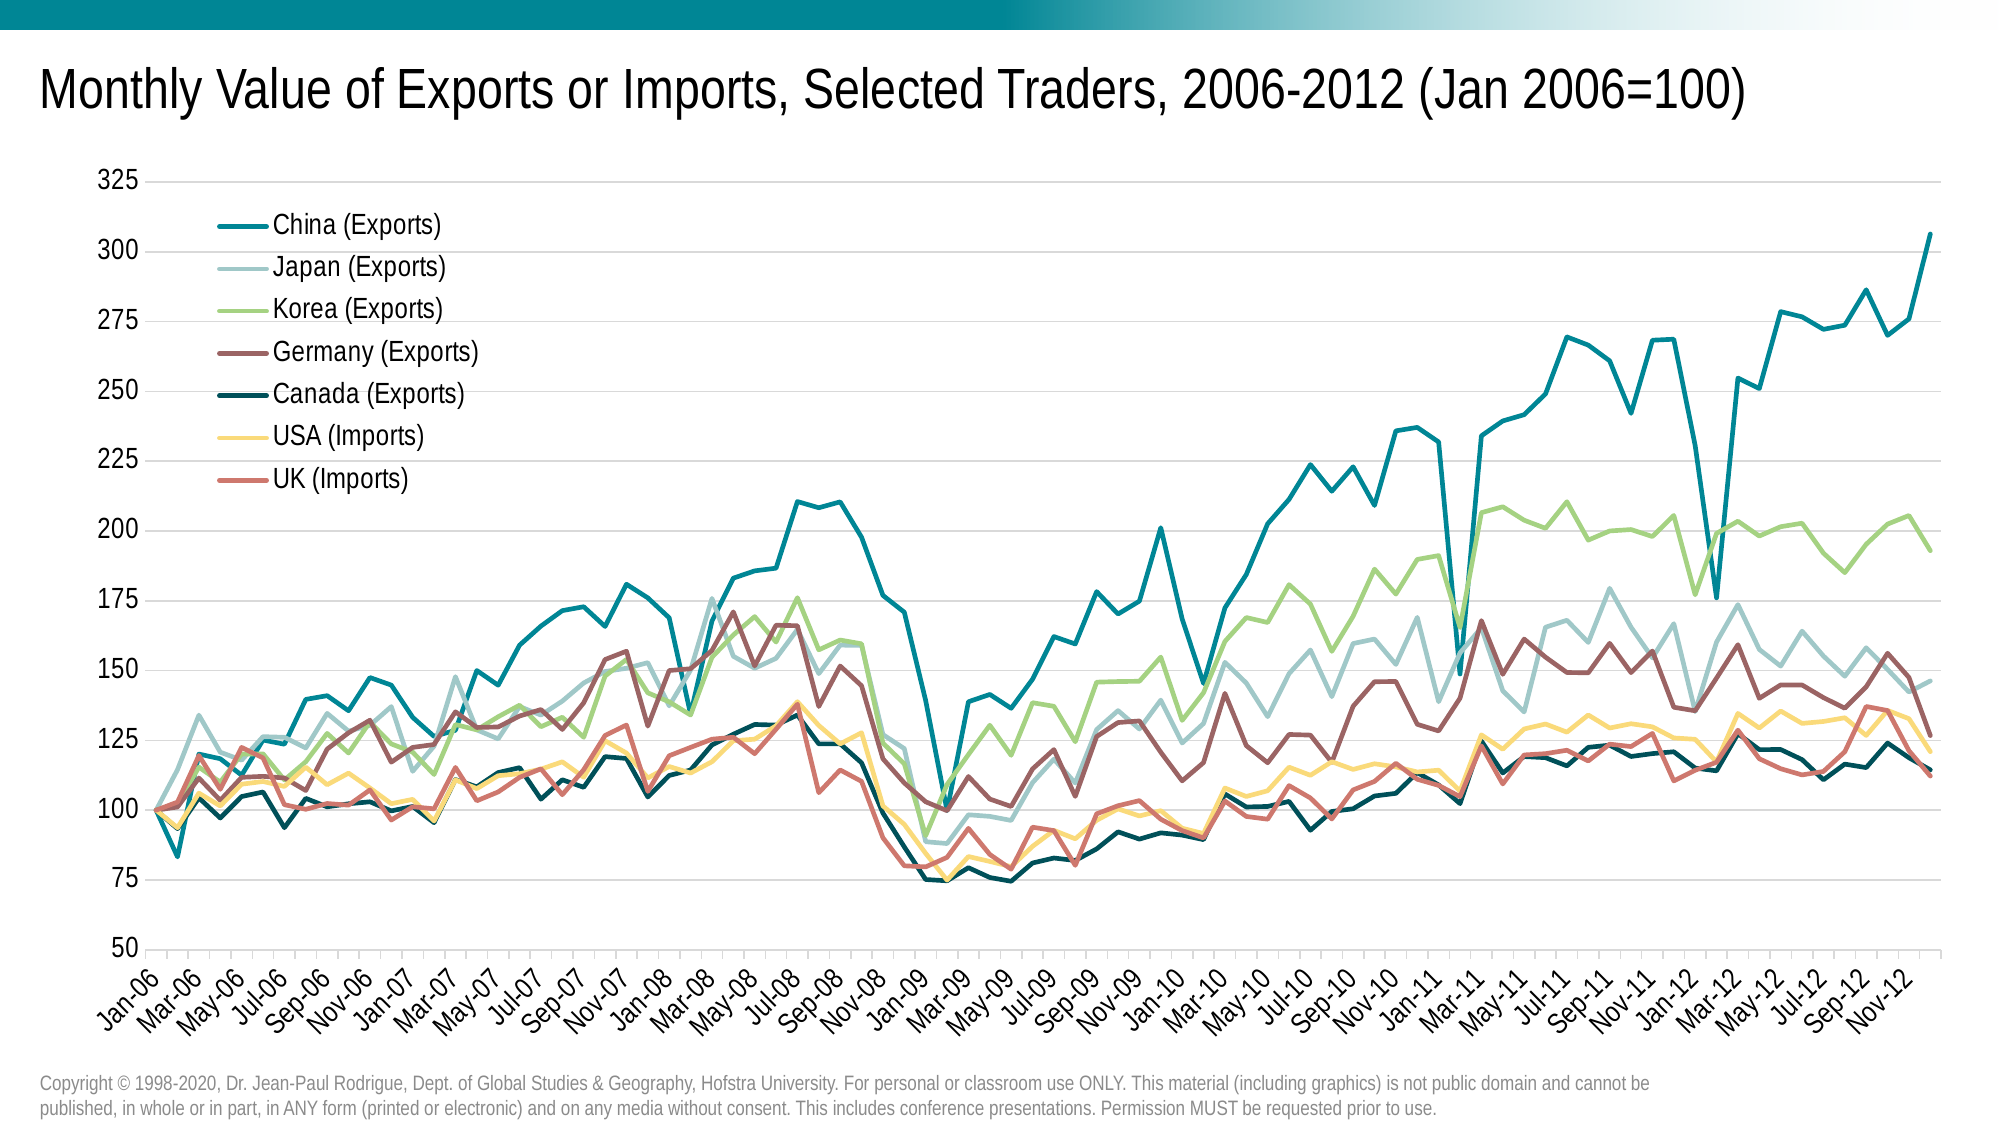

# Monthly Value of Exports or Imports, Selected Traders, 2006-2012 (Jan 2006=100)

### Chart

| Category | China (Exports) | Japan (Exports) | Korea (Exports) | Germany (Exports) | Canada (Exports) | USA (Imports) | UK (Imports) |
|---|---|---|---|---|---|---|---|
| 38718 | 100.0 | 100.0 | 100.0 | 100.0 | 100.0 | 100.0 | 100.0 |
| 38749 | 83.25716659742419 | 114.49032583767152 | 102.27448619829735 | 101.13435502094657 | 93.36122012949691 | 93.7058702176792 | 102.88547805496222 |
| 38777 | 120.09109233870348 | 134.0242030890527 | 115.40115229168457 | 111.49625611894835 | 104.40663174860035 | 106.11245316669662 | 119.55437371461124 |
| 38808 | 118.40157565126405 | 120.75850087659164 | 110.02665749419556 | 103.52291475379599 | 97.17434901973128 | 101.48668703041919 | 107.458822284396 |
| 38838 | 112.50211574266413 | 117.91040981012411 | 120.10920973428499 | 111.74744862472186 | 104.87966750934454 | 109.28613734219756 | 122.47374648296672 |
| 38869 | 125.11348074289495 | 126.3272262358746 | 120.16940407601686 | 112.10057326202984 | 106.49572481276937 | 110.27171634490607 | 118.69459971652228 |
| 38899 | 123.61630429765039 | 126.08006311747033 | 110.81778312838593 | 111.52345382125614 | 93.69998929096042 | 108.48356591933026 | 101.95533465399045 |
| 38930 | 139.6636353844497 | 122.26632736539618 | 117.32307163126666 | 107.041417722079 | 104.22644122115979 | 115.40857274052188 | 100.31097847194788 |
| 38961 | 140.9915524165628 | 134.65269512255168 | 127.48731619227793 | 121.85925557251332 | 101.19943093824281 | 109.09714042337973 | 102.38091645140375 |
| 38991 | 135.60294819123234 | 128.2901175108906 | 120.45747699716227 | 127.69440008297693 | 102.27746624994208 | 113.25507263737214 | 101.77809243184672 |
| 39022 | 147.49265260274817 | 130.35579731492672 | 131.5762318342076 | 132.23041963763174 | 102.98703893335568 | 107.92921932293851 | 107.23510648926296 |
| 39052 | 144.7845019926449 | 137.0882073563815 | 123.7208702381976 | 117.17722330861326 | 99.72836889073548 | 102.30789195232487 | 96.4665286621079 |
| 39083 | 133.24408746095492 | 113.9086271606907 | 120.78854587668759 | 122.47839599221449 | 101.32635560270641 | 103.86006242222177 | 101.21282930061022 |
| 39114 | 126.40446844850668 | 122.91134494332067 | 112.75690085131997 | 123.50564499632961 | 95.5064378832503 | 96.1217699162158 | 100.48447064167499 |
| 39142 | 128.60022465340288 | 147.81382997771632 | 130.64751913320148 | 135.21666943330405 | 110.95098445147651 | 110.85108506857793 | 115.29546751621005 |
| 39173 | 150.0161565803444 | 128.76075392919876 | 128.74709777280935 | 129.6285947297858 | 108.34473305216702 | 107.70009383297732 | 103.34730575271718 |
| 39203 | 144.75372755389373 | 125.52223752319883 | 133.45945481124775 | 129.78061441647594 | 113.45290631160718 | 112.34422727544968 | 106.5340527797473 |
| 39234 | 159.09461601194047 | 137.10396065486523 | 137.58706681571934 | 133.69841299986948 | 115.22678322563671 | 113.03978917526803 | 111.75866281235072 |
| 39264 | 165.92038652695072 | 134.03376354894695 | 129.87789147820106 | 136.0350768983595 | 103.93114801685704 | 114.68366307971812 | 114.78818500311017 |
| 39295 | 171.45055317053655 | 139.05819892441073 | 133.27887178605212 | 128.91138063006358 | 110.87735394892681 | 117.31318253508753 | 105.52599866514356 |
| 39326 | 172.87694840665344 | 145.55400891788636 | 126.0813483532548 | 138.43171549857928 | 108.18287345747977 | 111.79453905381753 | 114.46943739441164 |
| 39356 | 165.78959516225822 | 149.64512877872315 | 148.05228308538997 | 153.95373386770058 | 119.16992601357367 | 124.85974964563079 | 126.74386885629995 |
| 39387 | 180.9413900813984 | 150.80603841670788 | 153.95992776678992 | 156.92343182858326 | 118.49380195656653 | 120.44560681986066 | 130.4864707910707 |
| 39417 | 176.04825431996184 | 152.81515523633925 | 142.01565052885027 | 130.0834100339985 | 104.71129822796894 | 111.52827966220129 | 106.7182426375693 |
| 39448 | 168.88396497868868 | 137.34563358760397 | 138.76945567116692 | 150.0210084878684 | 112.41756325679428 | 115.62166011166791 | 119.49713224852904 |
| 39479 | 134.42428718706242 | 150.1500651269965 | 134.05279903689055 | 150.6405910581494 | 114.37979075083989 | 113.28714887500252 | 122.48278854332372 |
| 39508 | 167.71761375001924 | 175.85397152987713 | 154.7510534009803 | 157.1924331465514 | 123.36466804064786 | 117.32702456294462 | 125.41301285194386 |
| 39539 | 183.1156041791688 | 155.10304316496757 | 162.73970246796802 | 171.01857163647048 | 127.19539490293461 | 124.87239380569252 | 126.12011034704747 |
| 39569 | 185.72219914139316 | 150.81357734900604 | 169.33098288760857 | 151.64928668107837 | 130.6716064817117 | 125.40997025294973 | 120.21071645094071 |
| 39600 | 186.6777454646171 | 154.36561132563403 | 160.1986413277152 | 166.24101513742036 | 130.4687489824683 | 130.21342011220028 | 128.99608105818564 |
| 39630 | 210.55409376971488 | 164.70395115479153 | 176.11574511995875 | 166.0331219872986 | 134.06398389799153 | 138.85317468239867 | 137.94353210882494 |
| 39661 | 208.32294696025482 | 148.8846190162455 | 157.41250322469688 | 137.1401741162859 | 123.72917116975297 | 130.32442252790034 | 106.24225097154788 |
| 39692 | 210.43407345858532 | 159.1137254107647 | 160.9252730243357 | 151.60841634403707 | 123.75304186492515 | 123.73701478035764 | 114.38486551834397 |
| 39722 | 197.77500807829017 | 159.0174990643393 | 159.5623011436925 | 144.5496479975905 | 116.95162618808735 | 127.7126714448282 | 110.30088911131206 |
| 39753 | 176.92994199018295 | 127.05456281196876 | 124.00894315934303 | 118.38577464180871 | 98.95535968778513 | 101.51024509706058 | 90.09517834163493 |
| 39783 | 170.8827647755774 | 122.04789850253812 | 116.59643993464614 | 109.74675323058247 | 86.83937091404697 | 94.88563689965194 | 80.05737225298924 |
| 39814 | 139.2312545199957 | 88.68646609531591 | 90.86335884426863 | 102.98709162873223 | 75.15680120431473 | 84.51735910080058 | 79.68686128278536 |
| 39845 | 99.81073720168028 | 88.04073016813095 | 109.19683549746324 | 99.79253026993268 | 74.69232411813302 | 74.91651526948698 | 83.08165731421562 |
| 39873 | 138.82195448460507 | 98.3401424331732 | 119.92002751741336 | 112.03914448390199 | 79.38827370702371 | 83.38364378073696 | 93.47446444956904 |
| 39904 | 141.44393666620505 | 97.76081430923729 | 130.39384297876 | 103.96472322612243 | 75.88177500084052 | 81.63894933684708 | 84.11639575600657 |
| 39934 | 136.4830971395159 | 96.31356352737734 | 119.63195459626795 | 101.32869950058357 | 74.52649561437671 | 79.77280440815349 | 78.83910615840792 |
| 39965 | 146.88331871547493 | 109.83412847253717 | 138.4899819416975 | 114.74885529624135 | 81.05196698325368 | 87.02369781788416 | 93.90752656543827 |
| 39995 | 162.16744372124515 | 118.25358325741047 | 137.1915039986241 | 121.6899605263383 | 82.85413832596508 | 92.74664430646783 | 92.67553902648916 |
| 40026 | 159.50853221314375 | 109.72045268453006 | 124.47329950984607 | 104.9138897624367 | 81.96310932505777 | 89.73593669934183 | 80.2282994172653 |
| 40057 | 178.28401729523458 | 128.85242983014072 | 145.85089001633847 | 126.35868671066339 | 86.11591890592771 | 96.36240824665428 | 98.6688626103269 |
| 40087 | 170.2472726153657 | 135.65471865739454 | 146.05727061656205 | 131.37864334976146 | 92.21922401297068 | 100.4627762582603 | 101.57959172593098 |
| 40118 | 174.88959670098018 | 129.04309970961404 | 146.15186172499784 | 131.94127469238347 | 89.62661087353621 | 97.90812354009863 | 103.41968461401514 |
| 40148 | 201.1725061164197 | 139.42022750684603 | 154.82844612606414 | 120.73189405232002 | 91.87808569454438 | 99.82670845894307 | 96.74863439166319 |
| 40179 | 168.4746649432981 | 124.04763519417034 | 132.1480780806604 | 110.47302489823456 | 91.07125386338237 | 93.524193602055 | 92.67988775815039 |
| 40210 | 145.35229038760406 | 131.03255430828813 | 142.0543468913922 | 117.0376851788715 | 89.43448764611846 | 91.60361223688501 | 90.0433715757273 |
| 40238 | 172.42764160088632 | 152.95412470654836 | 160.41362111961476 | 141.81488852304614 | 105.79884650822682 | 107.91590968076822 | 103.26275841594494 |
| 40269 | 184.41736293834342 | 145.5354503528083 | 168.97841602889326 | 123.11338700276566 | 101.1263924053407 | 104.89448781169517 | 97.74984744483253 |
| 40299 | 202.58966902091123 | 133.47951687783143 | 167.2026829478029 | 116.9627874512926 | 101.32743429150717 | 106.94543712192299 | 96.76338602580448 |
| 40330 | 211.3265321823693 | 148.89462150631257 | 180.79370539169318 | 127.1065711521094 | 103.13599112761302 | 115.38135452228366 | 108.77764490503061 |
| 40360 | 223.78248626690672 | 157.36857764385599 | 173.80686215495743 | 126.88184698443162 | 92.80173387375176 | 112.47932014347795 | 104.33590481238453 |
| 40391 | 214.24548769791812 | 140.63655732564996 | 156.85355576575802 | 117.12166132280169 | 99.52641016427187 | 117.33501034824678 | 96.82972989545996 |
| 40422 | 222.99619935681423 | 159.67306412305612 | 169.45137157107234 | 137.2086454005875 | 100.4889104402416 | 114.58976355420685 | 107.24130490172539 |
| 40452 | 209.1384695871609 | 161.28330287904984 | 186.34448361853987 | 145.99725492127914 | 105.07455521509634 | 116.6158903817871 | 110.294117438295 |
| 40483 | 235.85375986705444 | 152.1838061273954 | 177.4056238713561 | 146.08509897992286 | 106.00777930773513 | 115.48776511143497 | 116.7863524110388 |
| 40513 | 237.11858929972766 | 169.04306014441727 | 189.80565826812278 | 130.7525841310497 | 113.44313581775087 | 113.68384275988738 | 111.04132570995915 |
| 40544 | 231.88077982427794 | 138.821088586151 | 191.19012812795597 | 128.3653404685768 | 109.01384682772513 | 114.31545182907756 | 108.87530617110464 |
| 40575 | 148.7651756451092 | 156.3164298388466 | 165.40975148336057 | 140.1121820773684 | 102.32950534680909 | 106.8459475467002 | 104.83351733554511 |
| 40603 | 234.09192324854976 | 165.3418028872397 | 206.5697824404506 | 167.88172889373288 | 124.78020329506725 | 126.98283721642143 | 123.02583718422613 |
| 40634 | 239.41282370862763 | 142.75387463990174 | 208.68948318858028 | 148.64848751517601 | 113.30687637366327 | 121.80824798525292 | 109.382424991191 |
| 40664 | 241.65781901552572 | 135.1634612228437 | 203.86533665835412 | 161.27650331429146 | 119.1916867373118 | 129.06632860175554 | 119.77055460601254 |
| 40695 | 249.11138808105986 | 165.51853550191532 | 200.95451027603403 | 154.7911197744479 | 118.79075259636815 | 130.8400380655766 | 120.22652972367953 |
| 40725 | 269.5086860853375 | 168.00057081680814 | 210.47381546134662 | 149.28395932484878 | 115.85918162078926 | 127.92555917134167 | 121.46108769101274 |
| 40756 | 266.5666497407253 | 160.05292640201668 | 196.73230716312668 | 149.19347683297494 | 122.49399836111625 | 134.07847365023594 | 117.63119364064778 |
| 40787 | 260.93646617119816 | 179.4742582733075 | 200.01719838335194 | 159.76214782495447 | 123.27408257828192 | 129.41490813019493 | 123.6257715551786 |
| 40817 | 242.12097431873087 | 165.52405530222825 | 200.52025109639695 | 149.27244737252502 | 119.22411034029085 | 130.9533031204456 | 122.77425394123311 |
| 40848 | 268.33156380310515 | 154.555738905323 | 198.01788631868604 | 156.98155619924324 | 120.24479987071113 | 129.82590988041287 | 127.47685317242676 |
| 40878 | 268.69624090230656 | 166.7911608655675 | 205.58087539771265 | 136.85648077004006 | 120.91169457202724 | 125.85491159070187 | 110.48336773016007 |
| 40909 | 230.5944082844789 | 135.2924847250634 | 177.14334852523862 | 135.57820101598972 | 115.0802691034423 | 125.37935807595812 | 114.27837588478782 |
| 40940 | 176.04363815414916 | 160.19515736878262 | 199.14008083240176 | 147.29720666451655 | 114.06614290645787 | 117.28689599180126 | 117.15695004348146 |
| 40980 | 254.77696225515086 | 173.6327026251485 | 203.49987101212488 | 159.25461329003585 | 127.40556443402775 | 134.6251006541689 | 128.6499666911937 |
| 41011 | 251.01017095200726 | 157.56811283530368 | 198.18987015220569 | 140.05822812552879 | 121.67102976042861 | 129.40073336128359 | 118.41054644211559 |
| 41041 | 278.56098724399516 | 151.57960322725376 | 201.53065611832486 | 144.84922949367467 | 121.71247352276897 | 135.490892877345 | 114.84093850006121 |
| 41072 | 276.7099047531121 | 164.1132577302883 | 202.7818385071803 | 144.8216040865517 | 118.10288611458144 | 131.06190980055501 | 112.61697774832089 |
| 41102 | 272.2276077490037 | 155.18667557855565 | 192.0543468913922 | 140.29437737506723 | 110.85232652688019 | 131.75627383257802 | 113.87208628681603 |
| 41133 | 273.6924710335595 | 147.95930853547438 | 185.07610284633245 | 136.50819670037137 | 116.47917817345717 | 133.08251312663458 | 120.93185900760533 |
| 41164 | 286.3807721306683 | 158.15472409131795 | 195.25754579069567 | 144.1659545551457 | 115.24804612204866 | 126.75550852815323 | 137.13782345497108 |
| 41194 | 270.0703195925464 | 150.41729743318837 | 202.45936881933096 | 156.1825810789461 | 124.04080796417773 | 135.71649131213107 | 135.66512347622174 |
| 41225 | 275.9559310037083 | 142.31508851182426 | 205.5421790351707 | 147.52189378737734 | 118.77308944608633 | 132.7435165405578 | 121.28281699600865 |
| 41255 | 306.3780024311807 | 146.27786278899939 | 192.9443632298564 | 126.70471557610088 | 114.41451127983238 | 120.95849388089202 | 112.21108863081331 |
Copyright © 1998-2020, Dr. Jean-Paul Rodrigue, Dept. of Global Studies & Geography, Hofstra University. For personal or classroom use ONLY. This material (including graphics) is not public domain and cannot be published, in whole or in part, in ANY form (printed or electronic) and on any media without consent. This includes conference presentations. Permission MUST be requested prior to use.